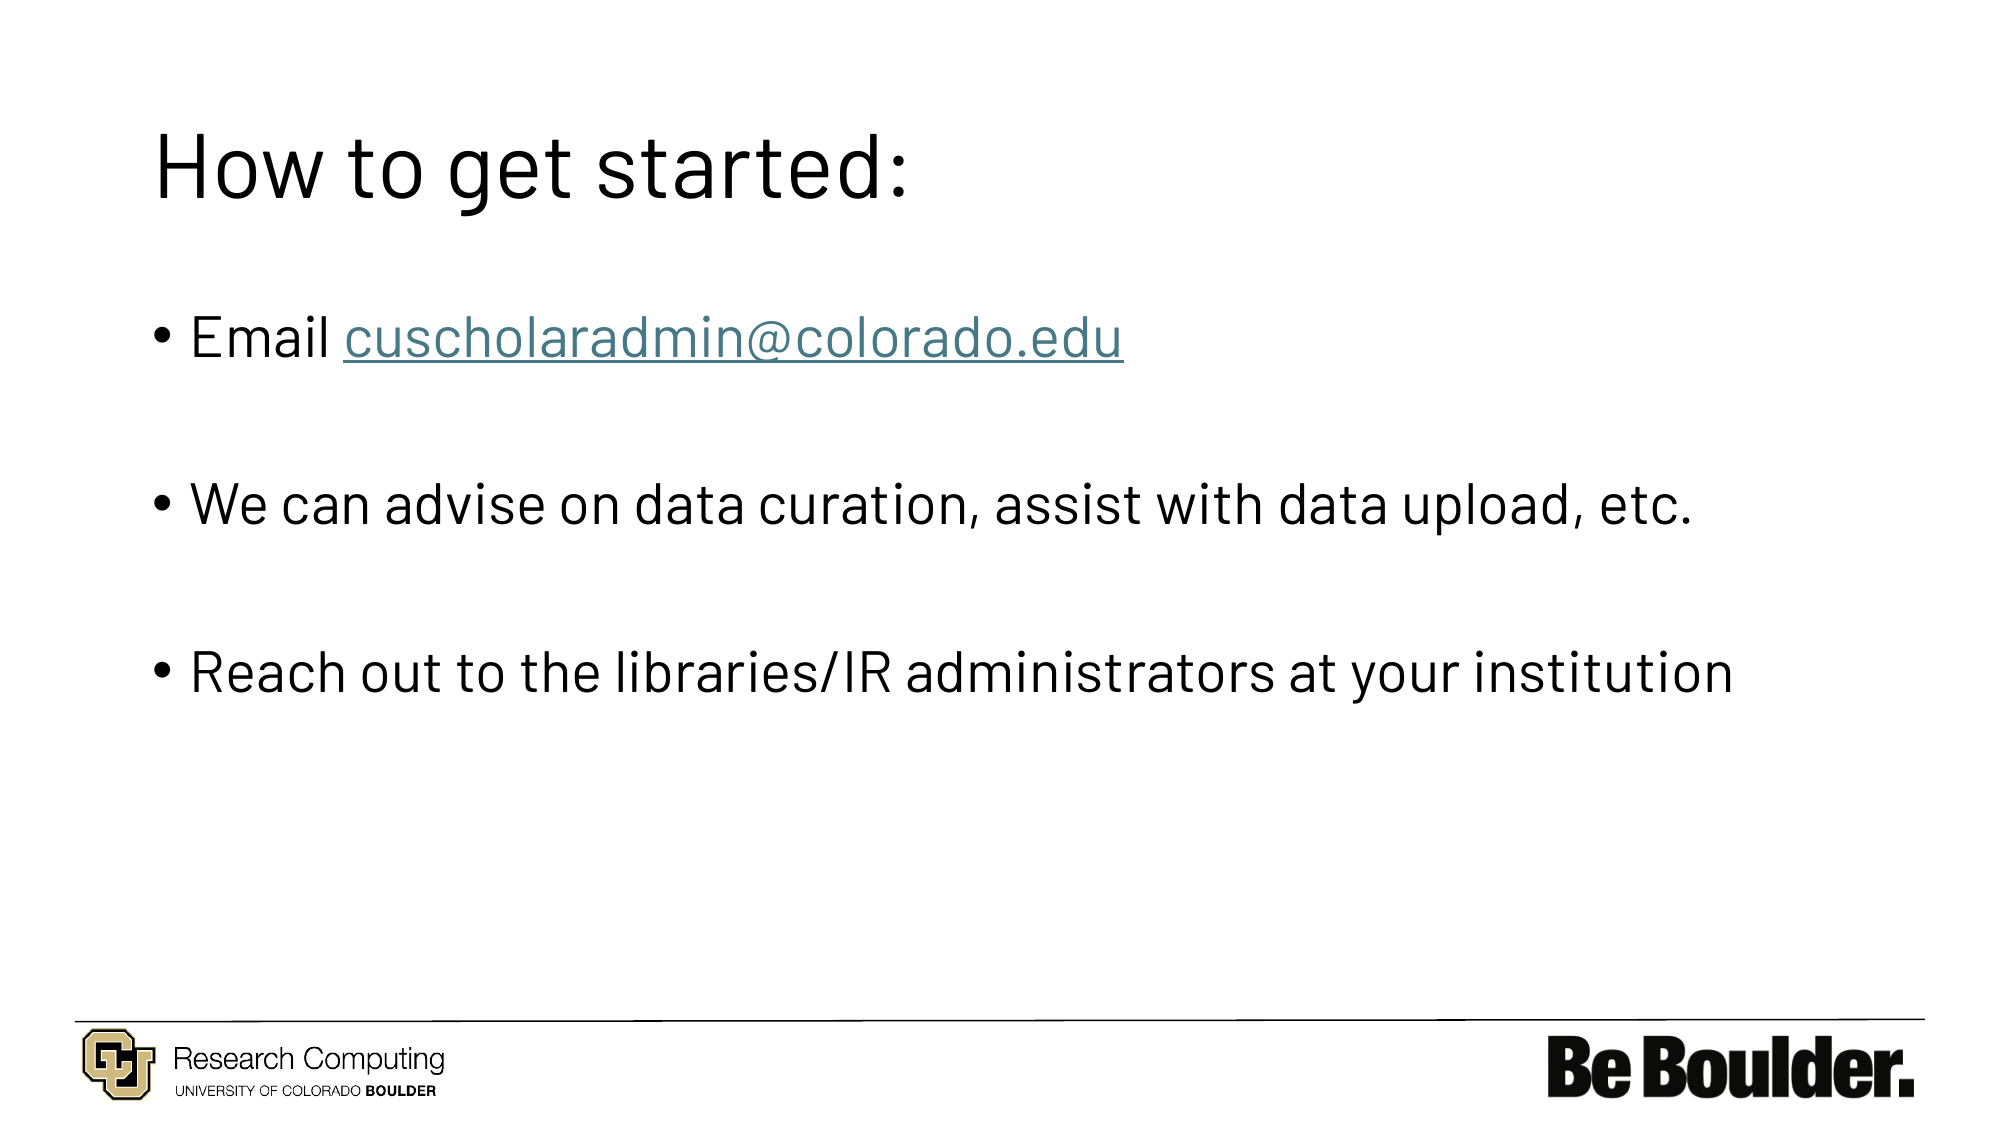

# How to get started:
Email cuscholaradmin@colorado.edu ​

We can advise on data curation, assist with data upload, etc.

Reach out to the libraries/IR administrators at your institution